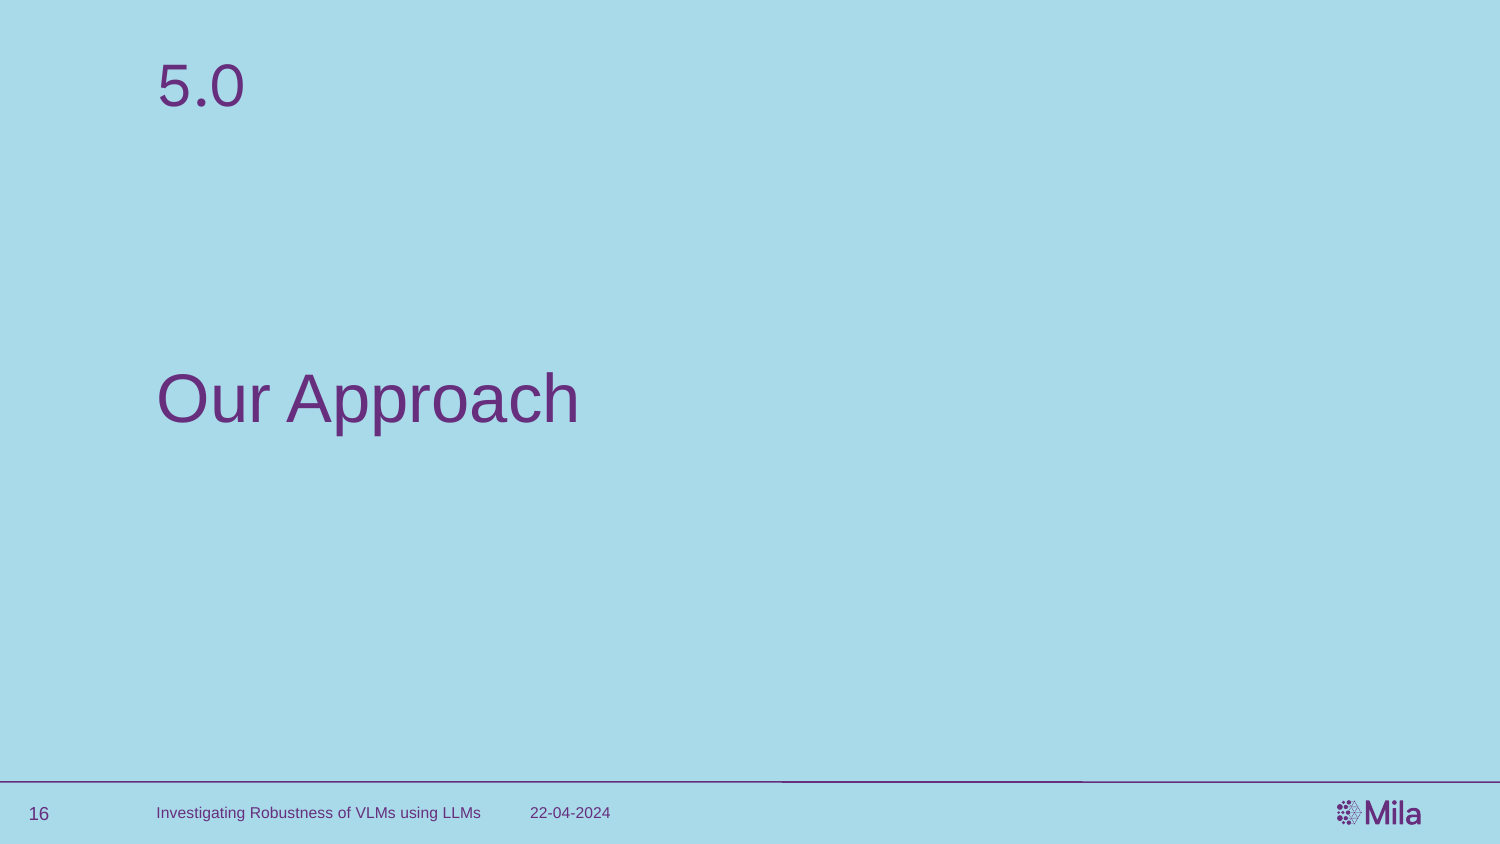

5.0
# Our Approach
16
Investigating Robustness of VLMs using LLMs
22-04-2024